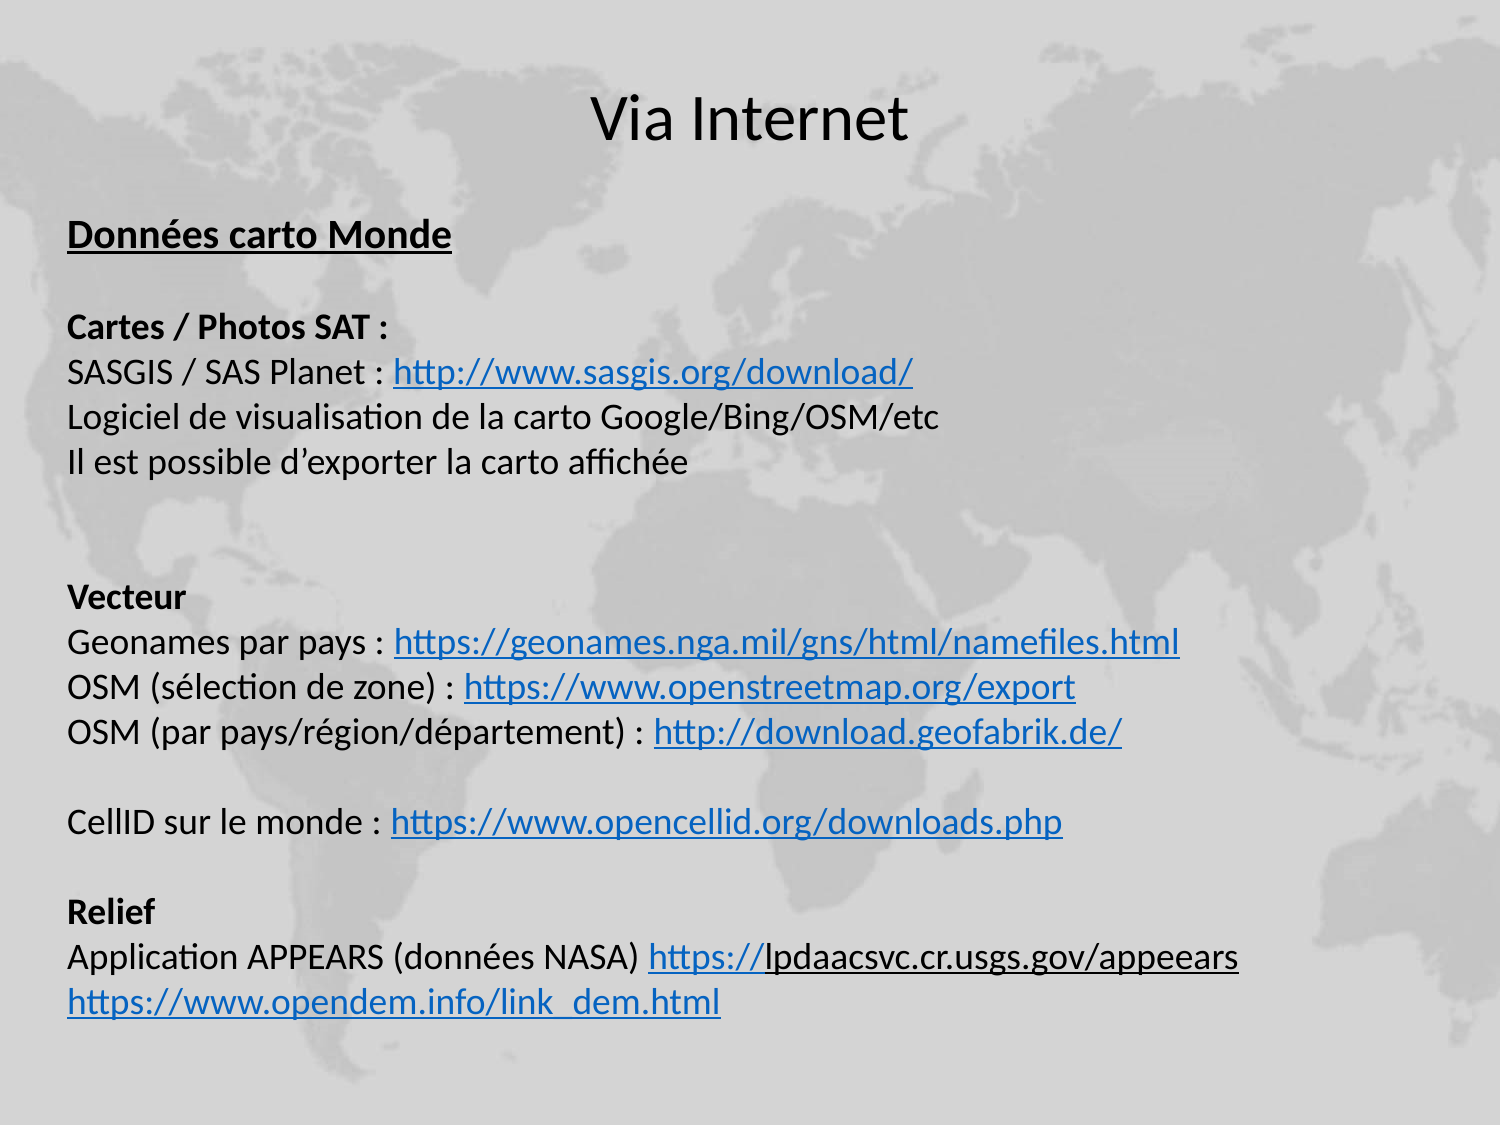

Via Internet
Données carto Monde

Cartes / Photos SAT :
SASGIS / SAS Planet : http://www.sasgis.org/download/
Logiciel de visualisation de la carto Google/Bing/OSM/etc
Il est possible d’exporter la carto affichée

Vecteur
Geonames par pays : https://geonames.nga.mil/gns/html/namefiles.html
OSM (sélection de zone) : https://www.openstreetmap.org/export
OSM (par pays/région/département) : http://download.geofabrik.de/

CellID sur le monde : https://www.opencellid.org/downloads.php

Relief
Application APPEARS (données NASA) https://lpdaacsvc.cr.usgs.gov/appeears
https://www.opendem.info/link_dem.html